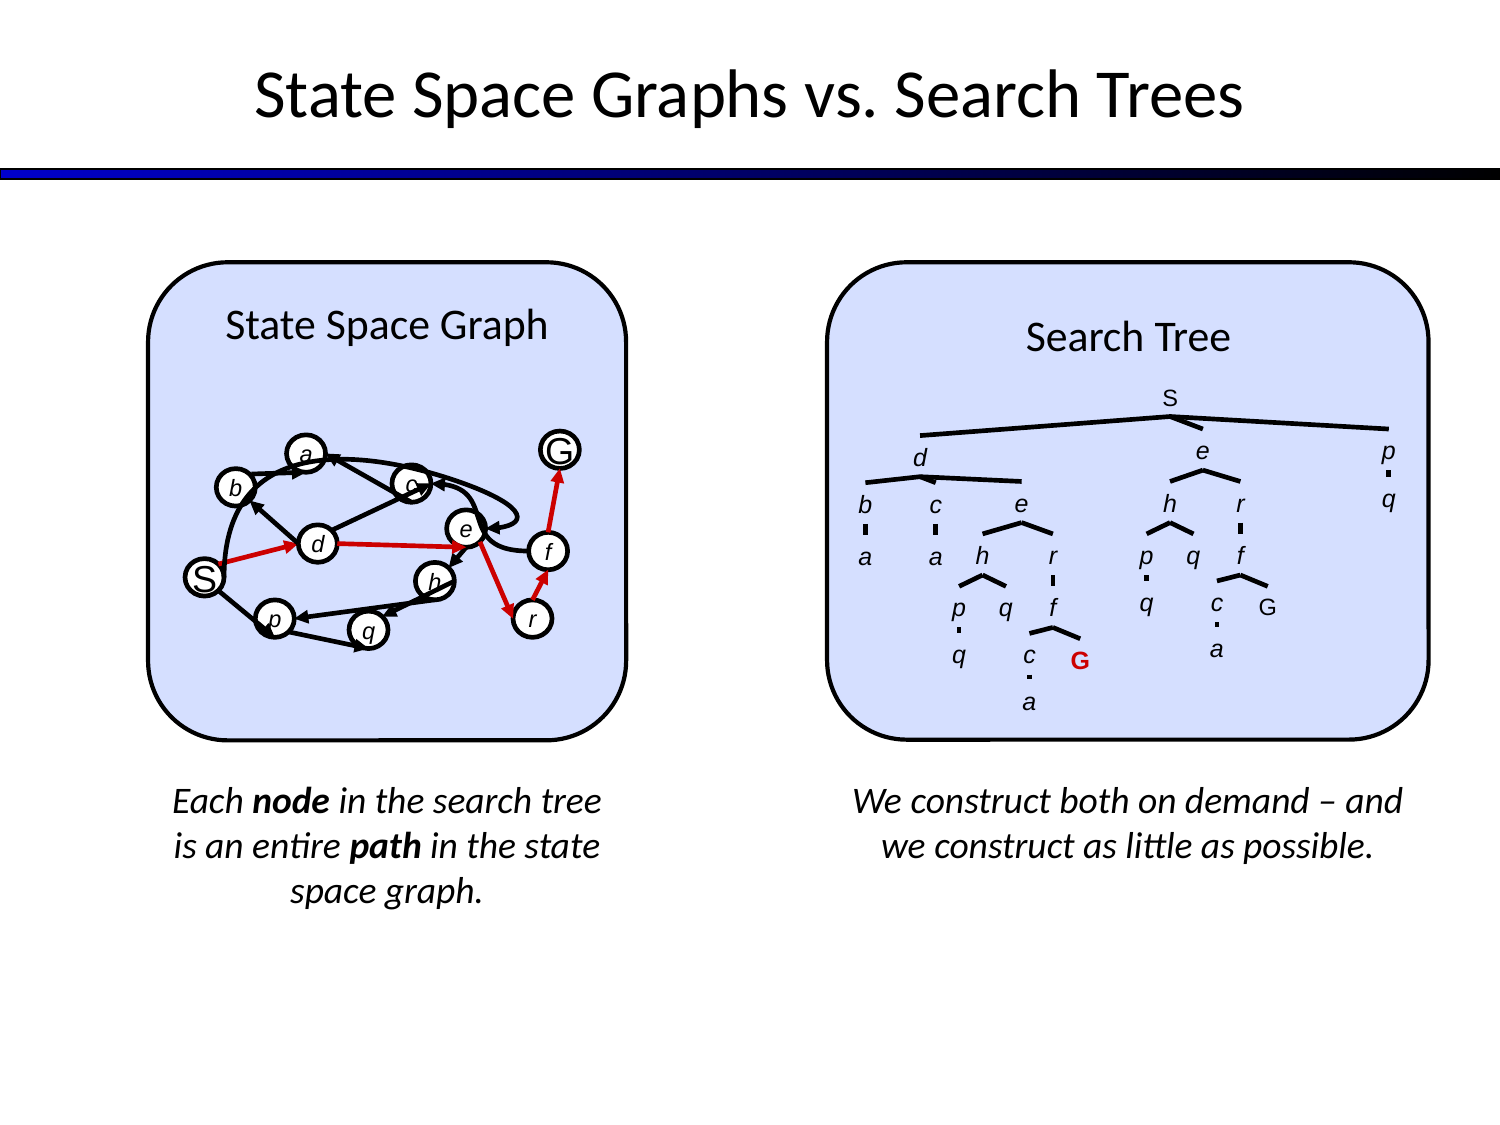

# State Space Graphs vs. Search Trees

State Space Graph
Search Tree
S
e
p
G
a
c
b
e
d
f
S
h
p
r
q
d
q
e
h
r
b
c
h
r
p
q
f
a
a
q
c
p
q
f
G
a
q
c
G
a
Each node in the search tree is an entire path in the state space graph.
We construct both on demand – and we construct as little as possible.